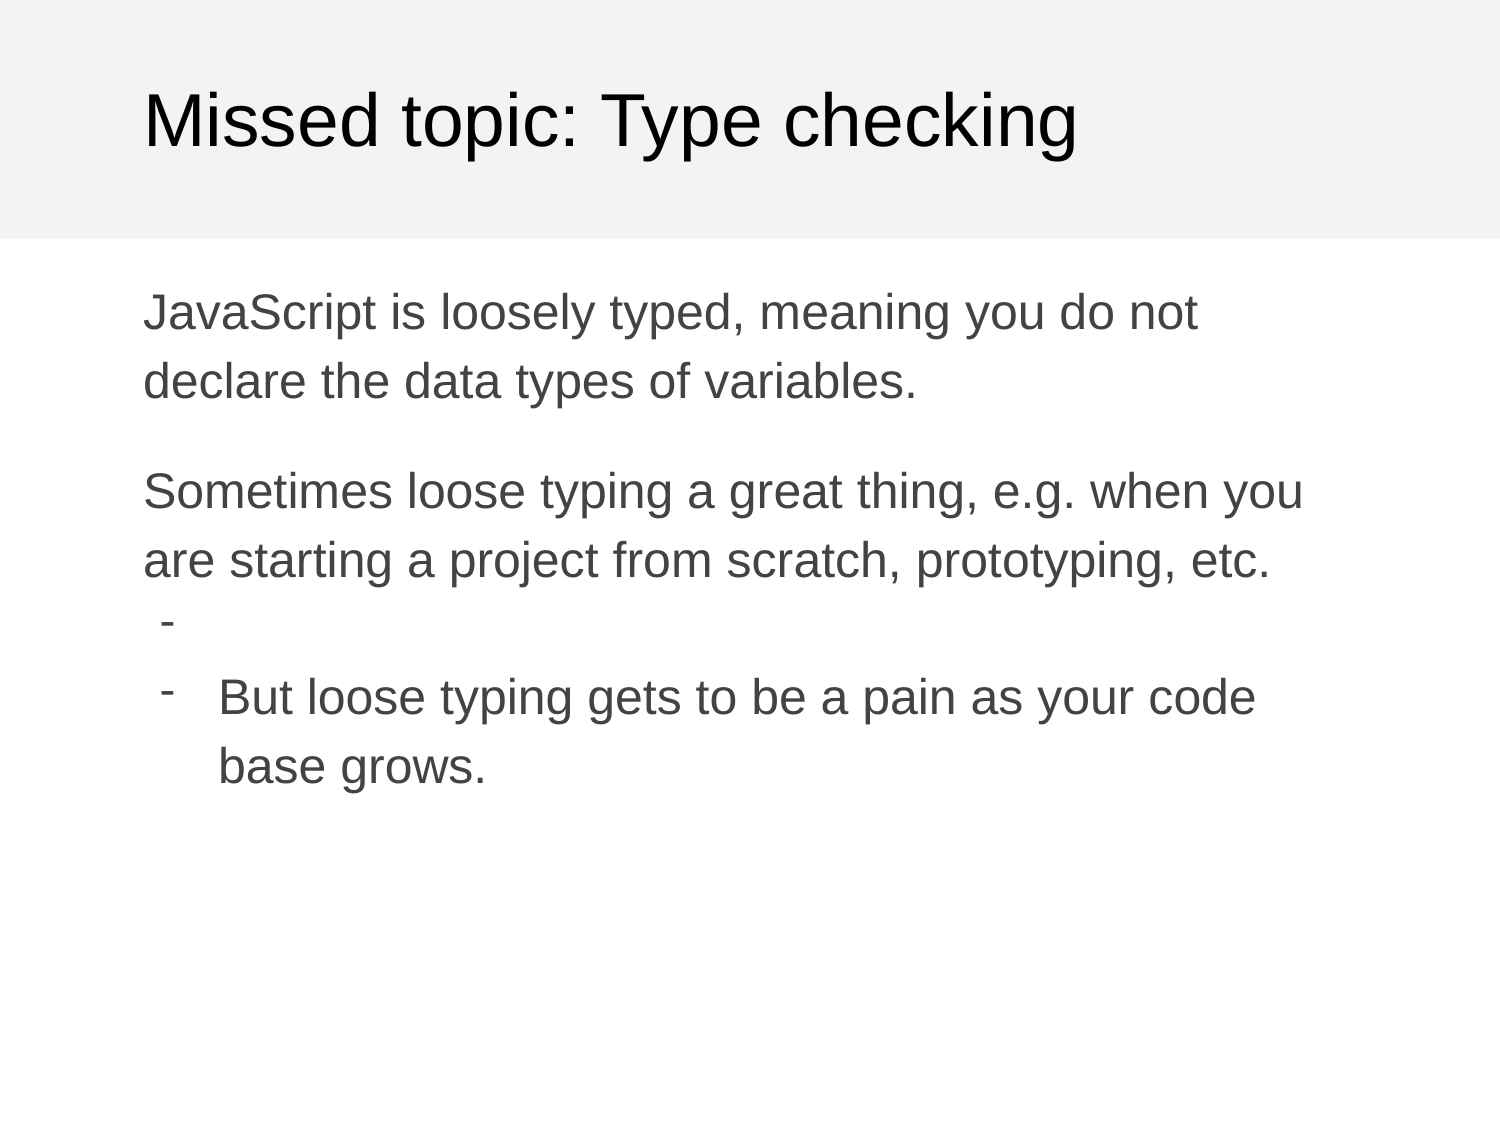

Missed topic: Type checking
JavaScript is loosely typed, meaning you do not declare the data types of variables.

Sometimes loose typing a great thing, e.g. when you are starting a project from scratch, prototyping, etc.

But loose typing gets to be a pain as your code base grows.